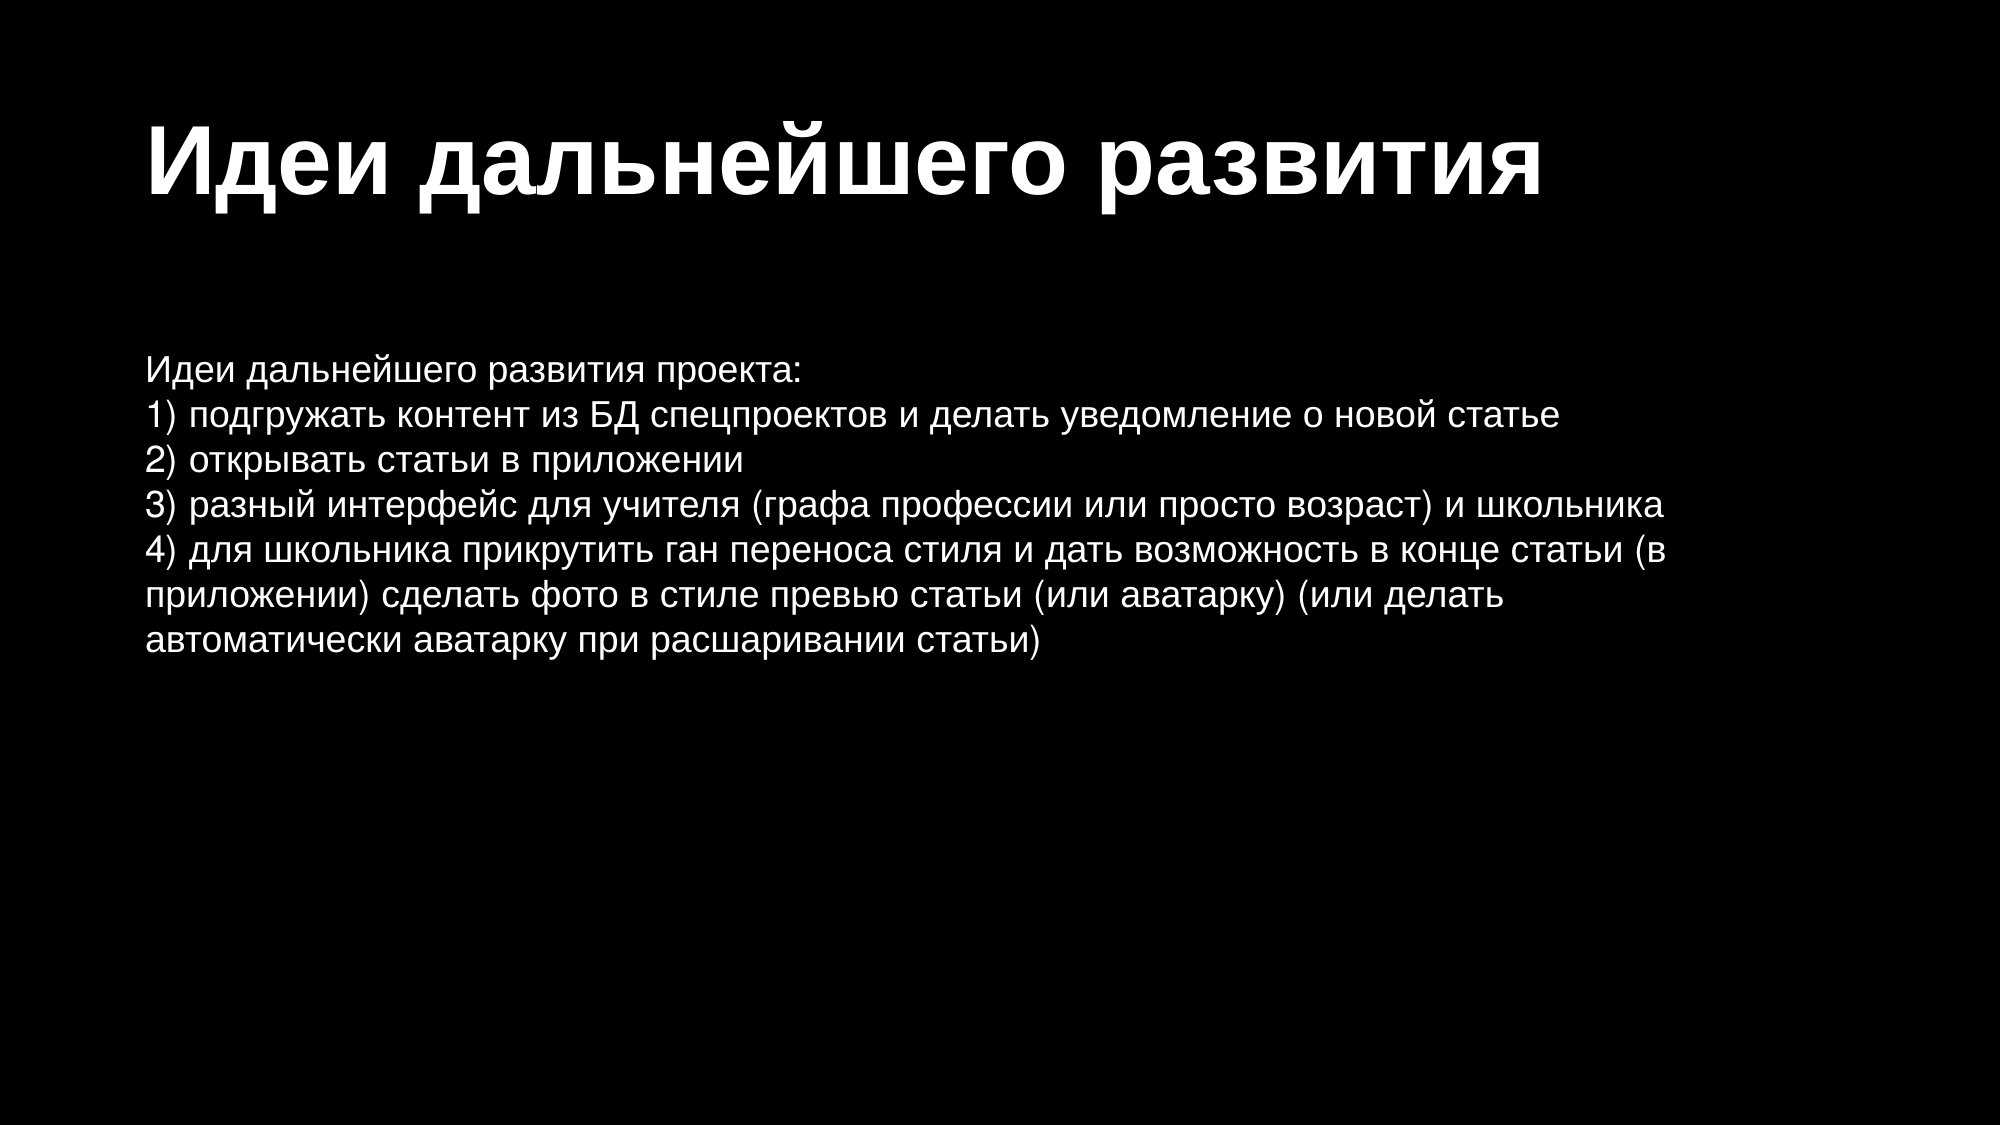

# Идеи дальнейшего развития
Идеи дальнейшего развития проекта:
1) подгружать контент из БД спецпроектов и делать уведомление о новой статье
2) открывать статьи в приложении
3) разный интерфейс для учителя (графа профессии или просто возраст) и школьника
4) для школьника прикрутить ган переноса стиля и дать возможность в конце статьи (в приложении) сделать фото в стиле превью статьи (или аватарку) (или делать автоматически аватарку при расшаривании статьи)